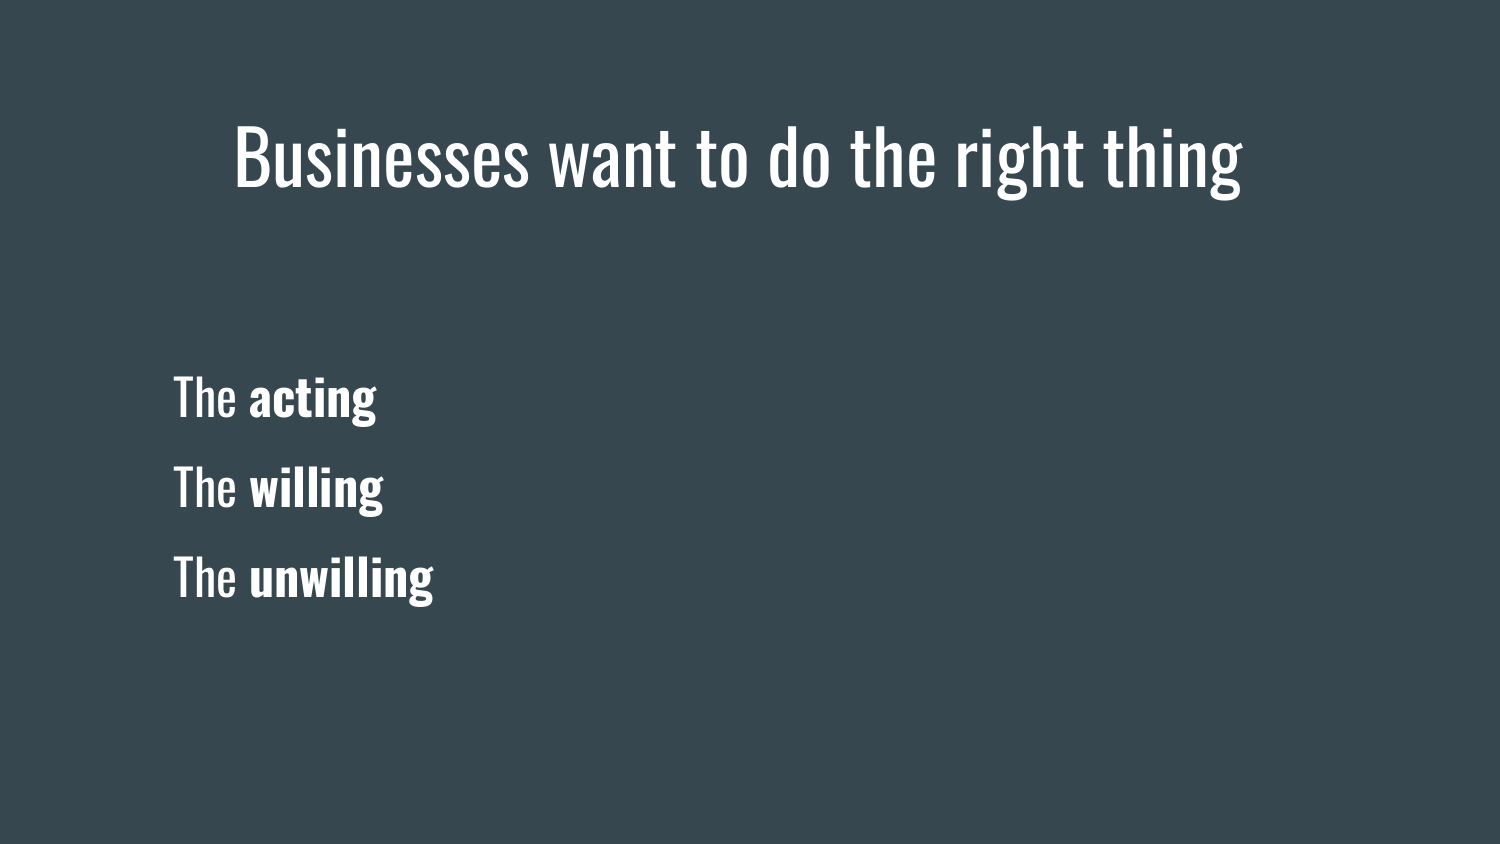

Businesses want to do the right thing
The acting
The willing
The unwilling